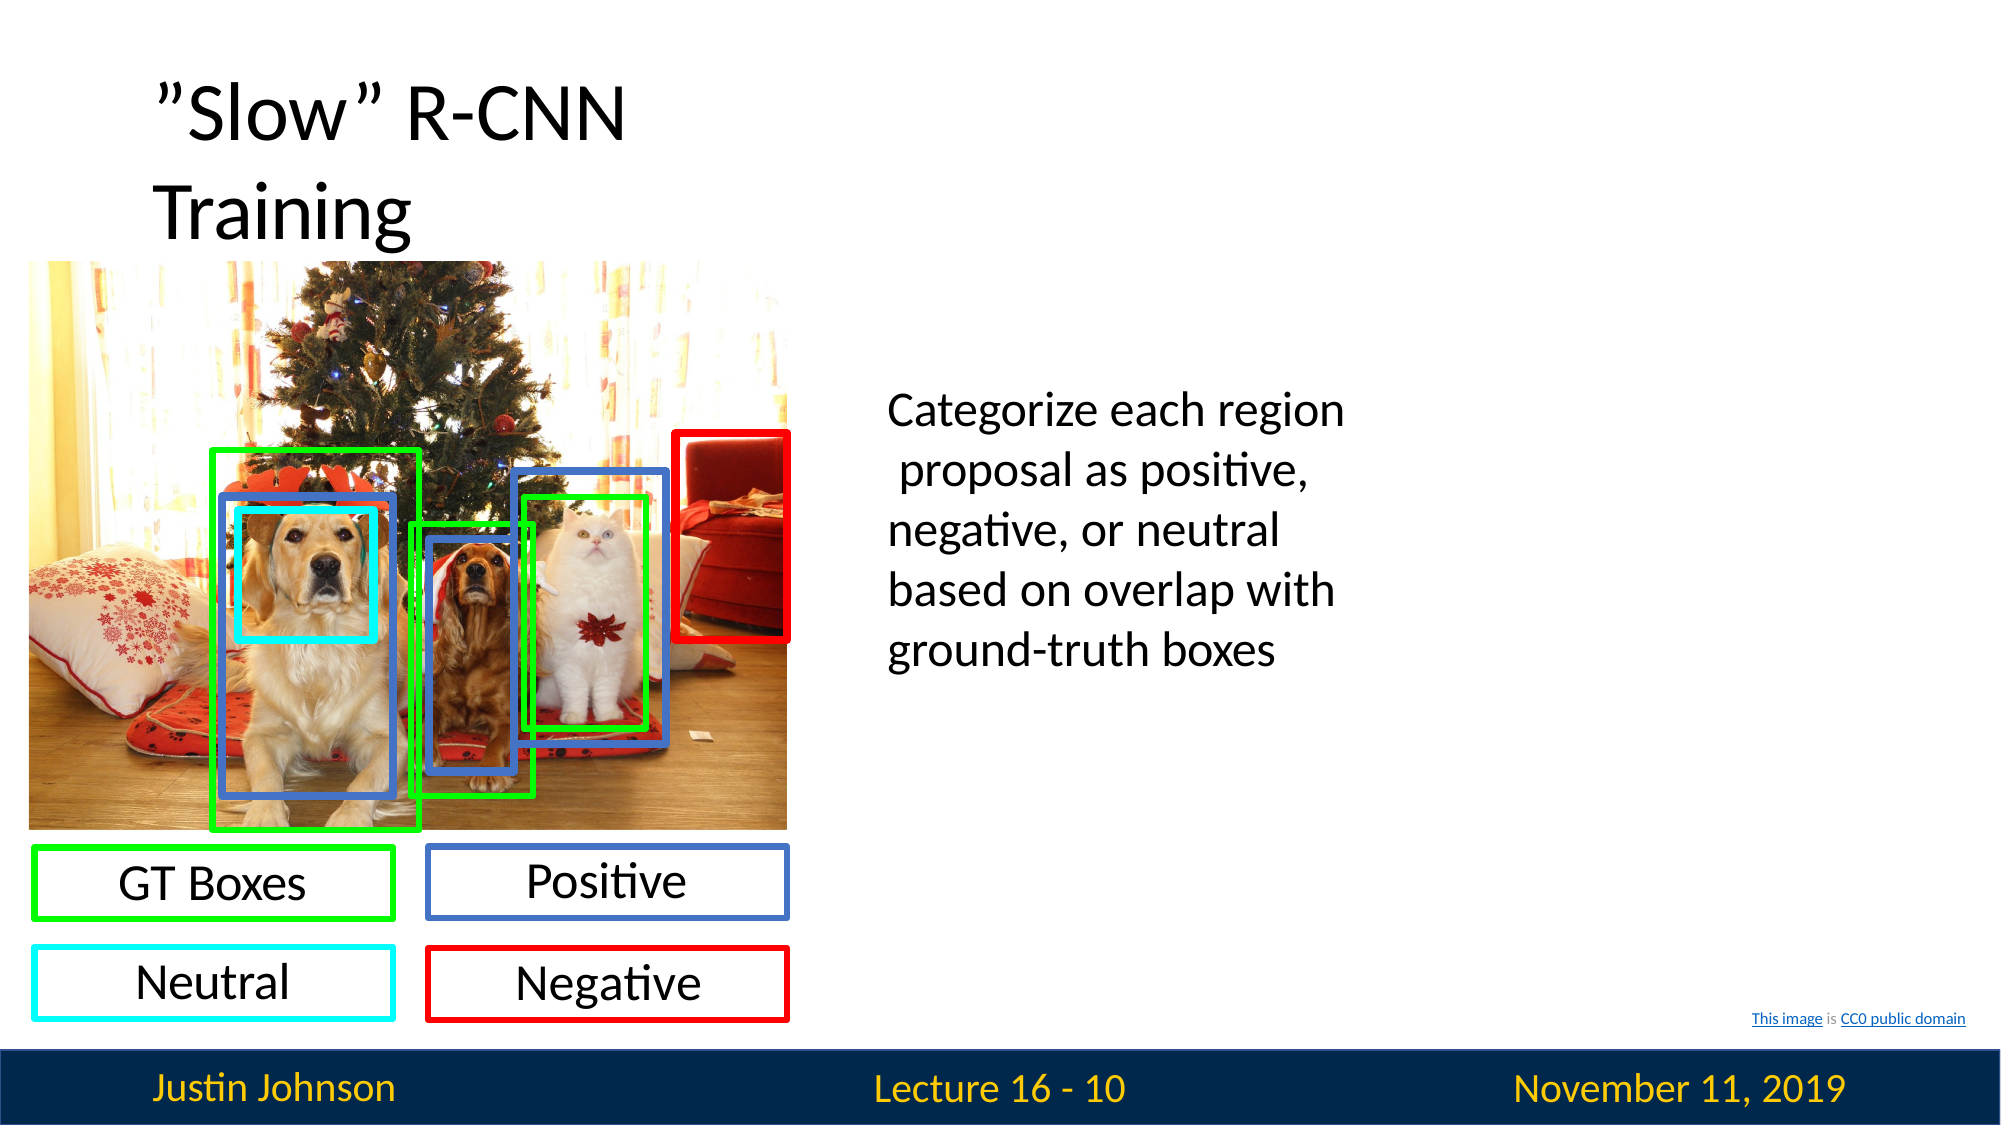

# ”Slow” R-CNN Training
Input Image

Categorize each region  proposal as positive,  negative, or neutral  based on overlap with  ground-truth boxes

Positive
Negative

GT Boxes
Neutral
Justin Johnson

This image is CC0 public domain
November 11, 2019
Lecture 16 - 10